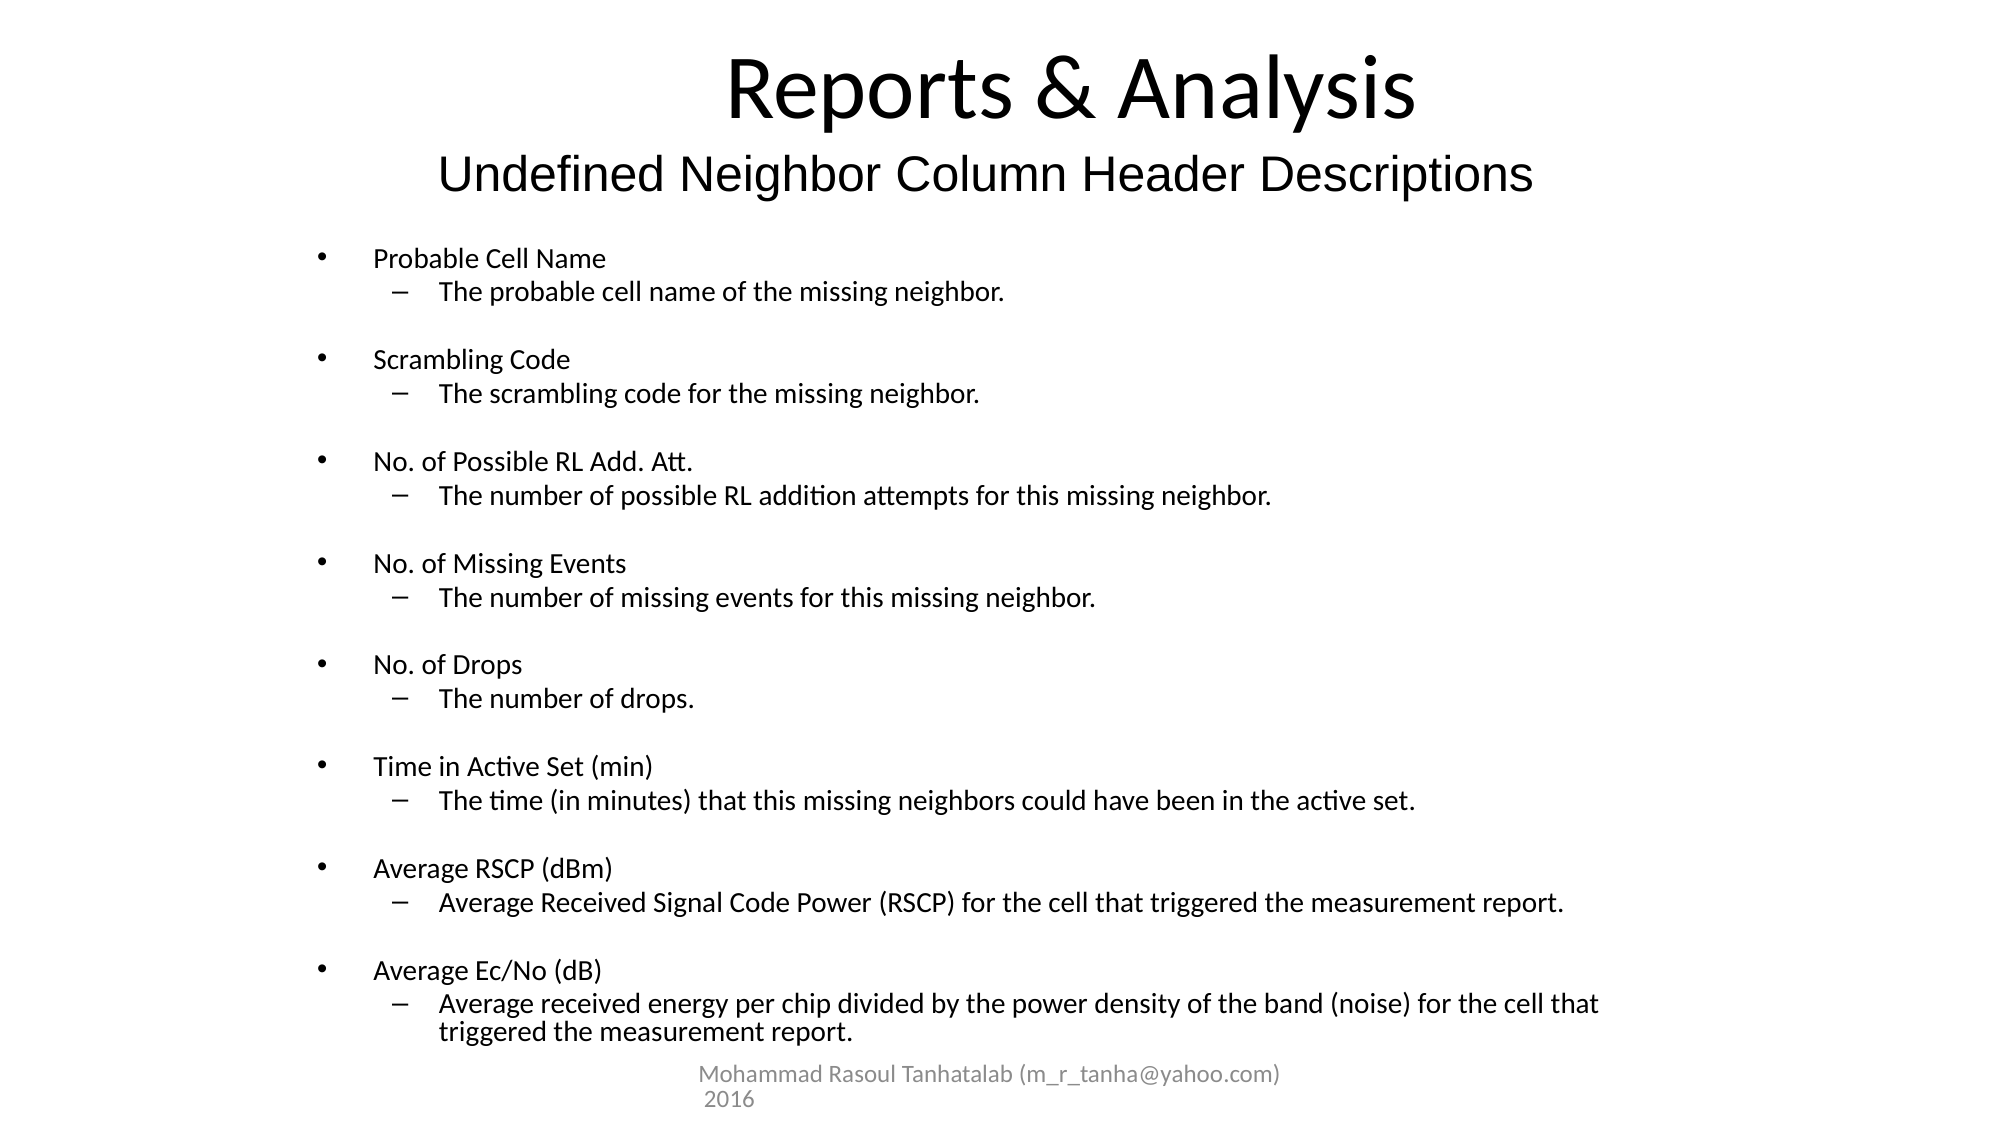

# Reports & Analysis
Undefined Neighbor Column Header Descriptions
Probable Cell Name
The probable cell name of the missing neighbor.

Scrambling Code
The scrambling code for the missing neighbor.

No. of Possible RL Add. Att.
The number of possible RL addition attempts for this missing neighbor.

No. of Missing Events
The number of missing events for this missing neighbor.

No. of Drops
The number of drops.

Time in Active Set (min)
The time (in minutes) that this missing neighbors could have been in the active set.

Average RSCP (dBm)
Average Received Signal Code Power (RSCP) for the cell that triggered the measurement report.

Average Ec/No (dB)
Average received energy per chip divided by the power density of the band (noise) for the cell that triggered the measurement report.
Mohammad Rasoul Tanhatalab (m_r_tanha@yahoo.com)    2016